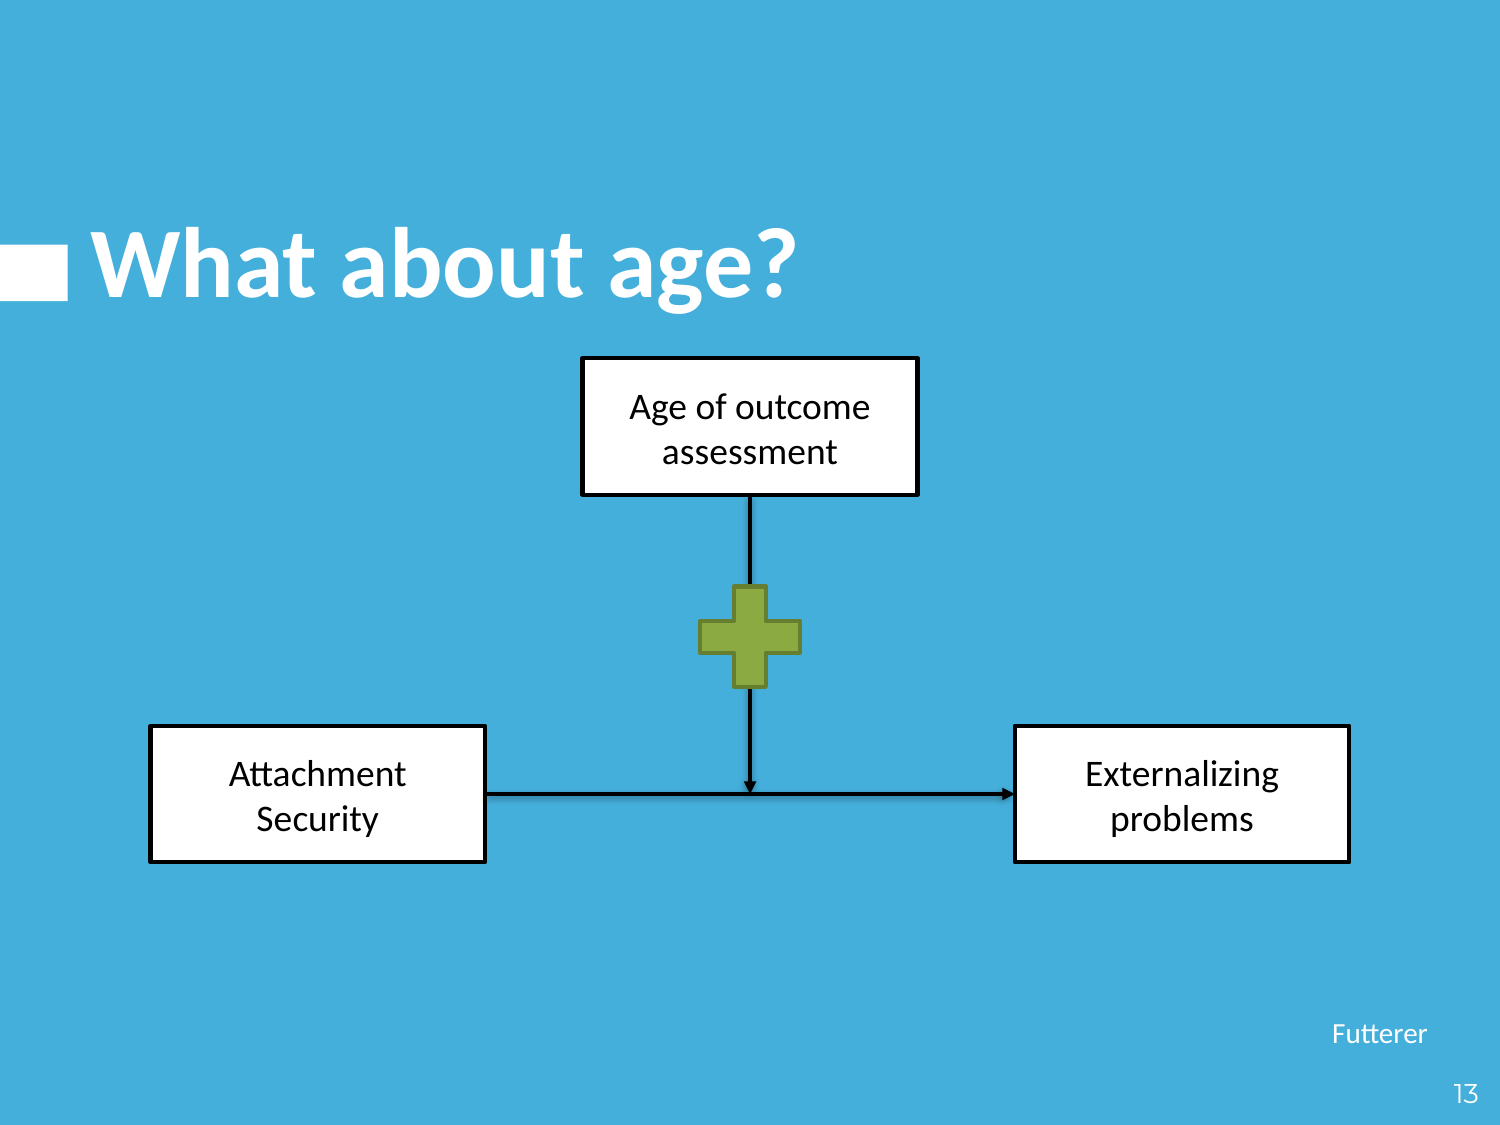

# What about age?
Age of outcome assessment

Attachment Security
Externalizing problems
Temporal lag
Futterer
13